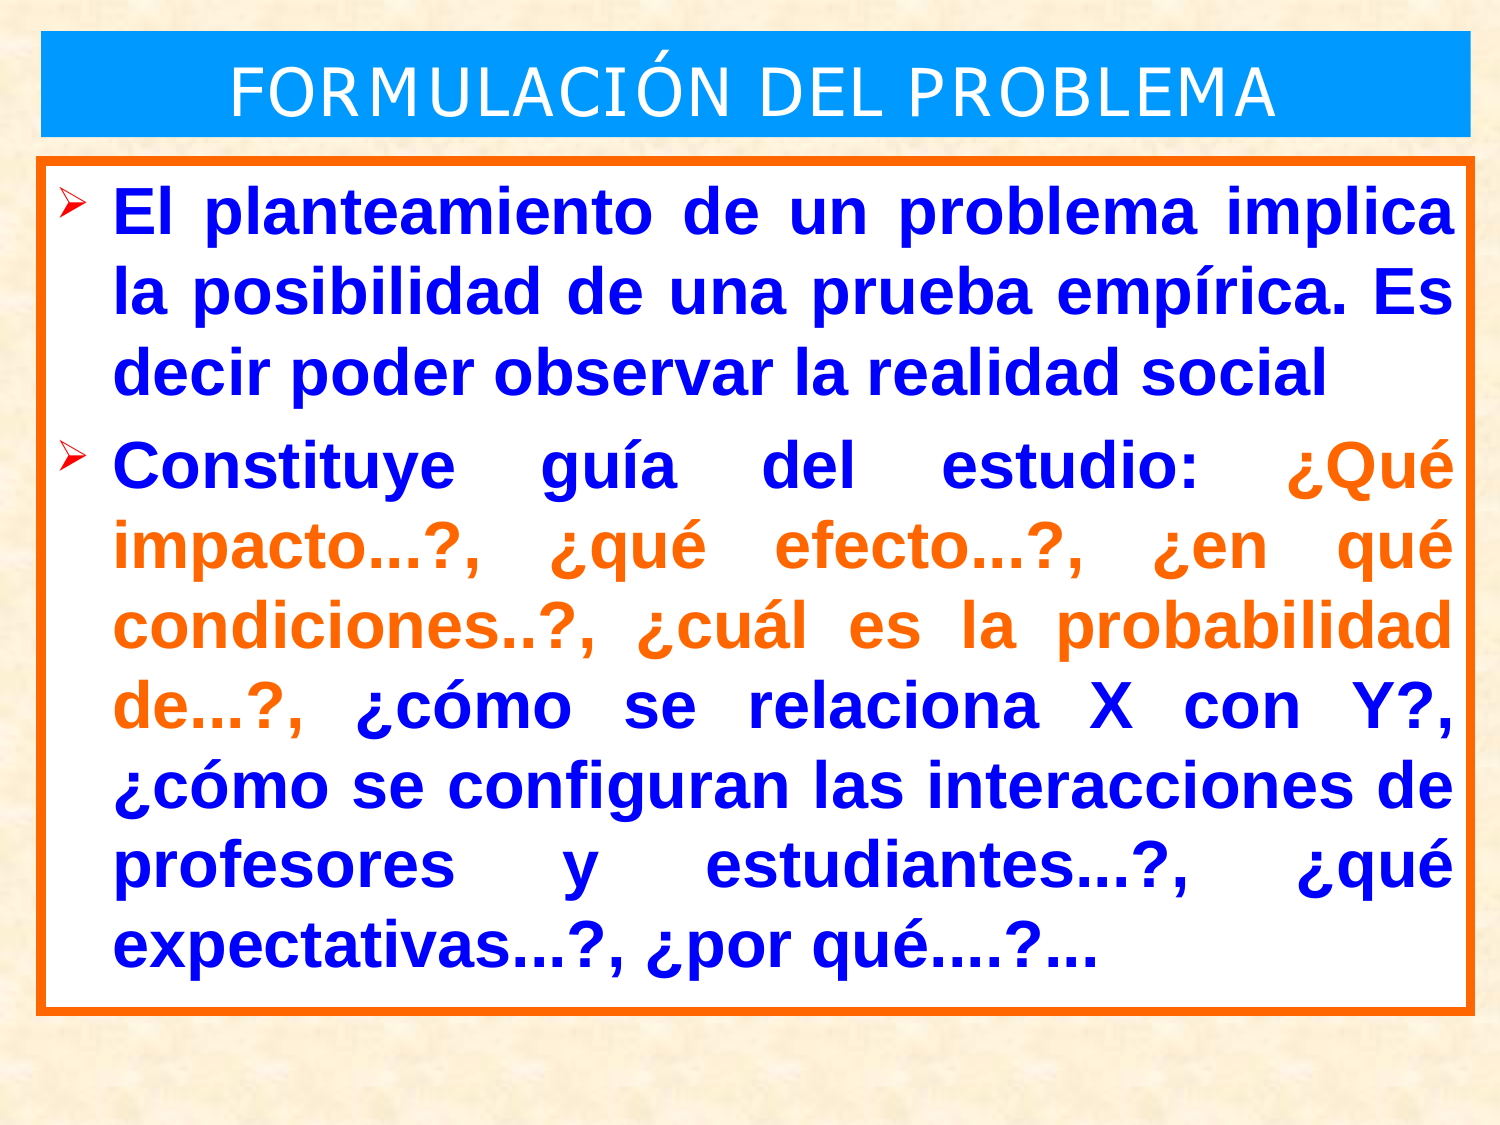

FORMULACIÓN DEL PROBLEMA
El planteamiento de un problema implica la posibilidad de una prueba empírica. Es decir poder observar la realidad social
Constituye guía del estudio: ¿Qué impacto...?, ¿qué efecto...?, ¿en qué condiciones..?, ¿cuál es la probabilidad de...?, ¿cómo se relaciona X con Y?, ¿cómo se configuran las interacciones de profesores y estudiantes...?, ¿qué expectativas...?, ¿por qué....?...